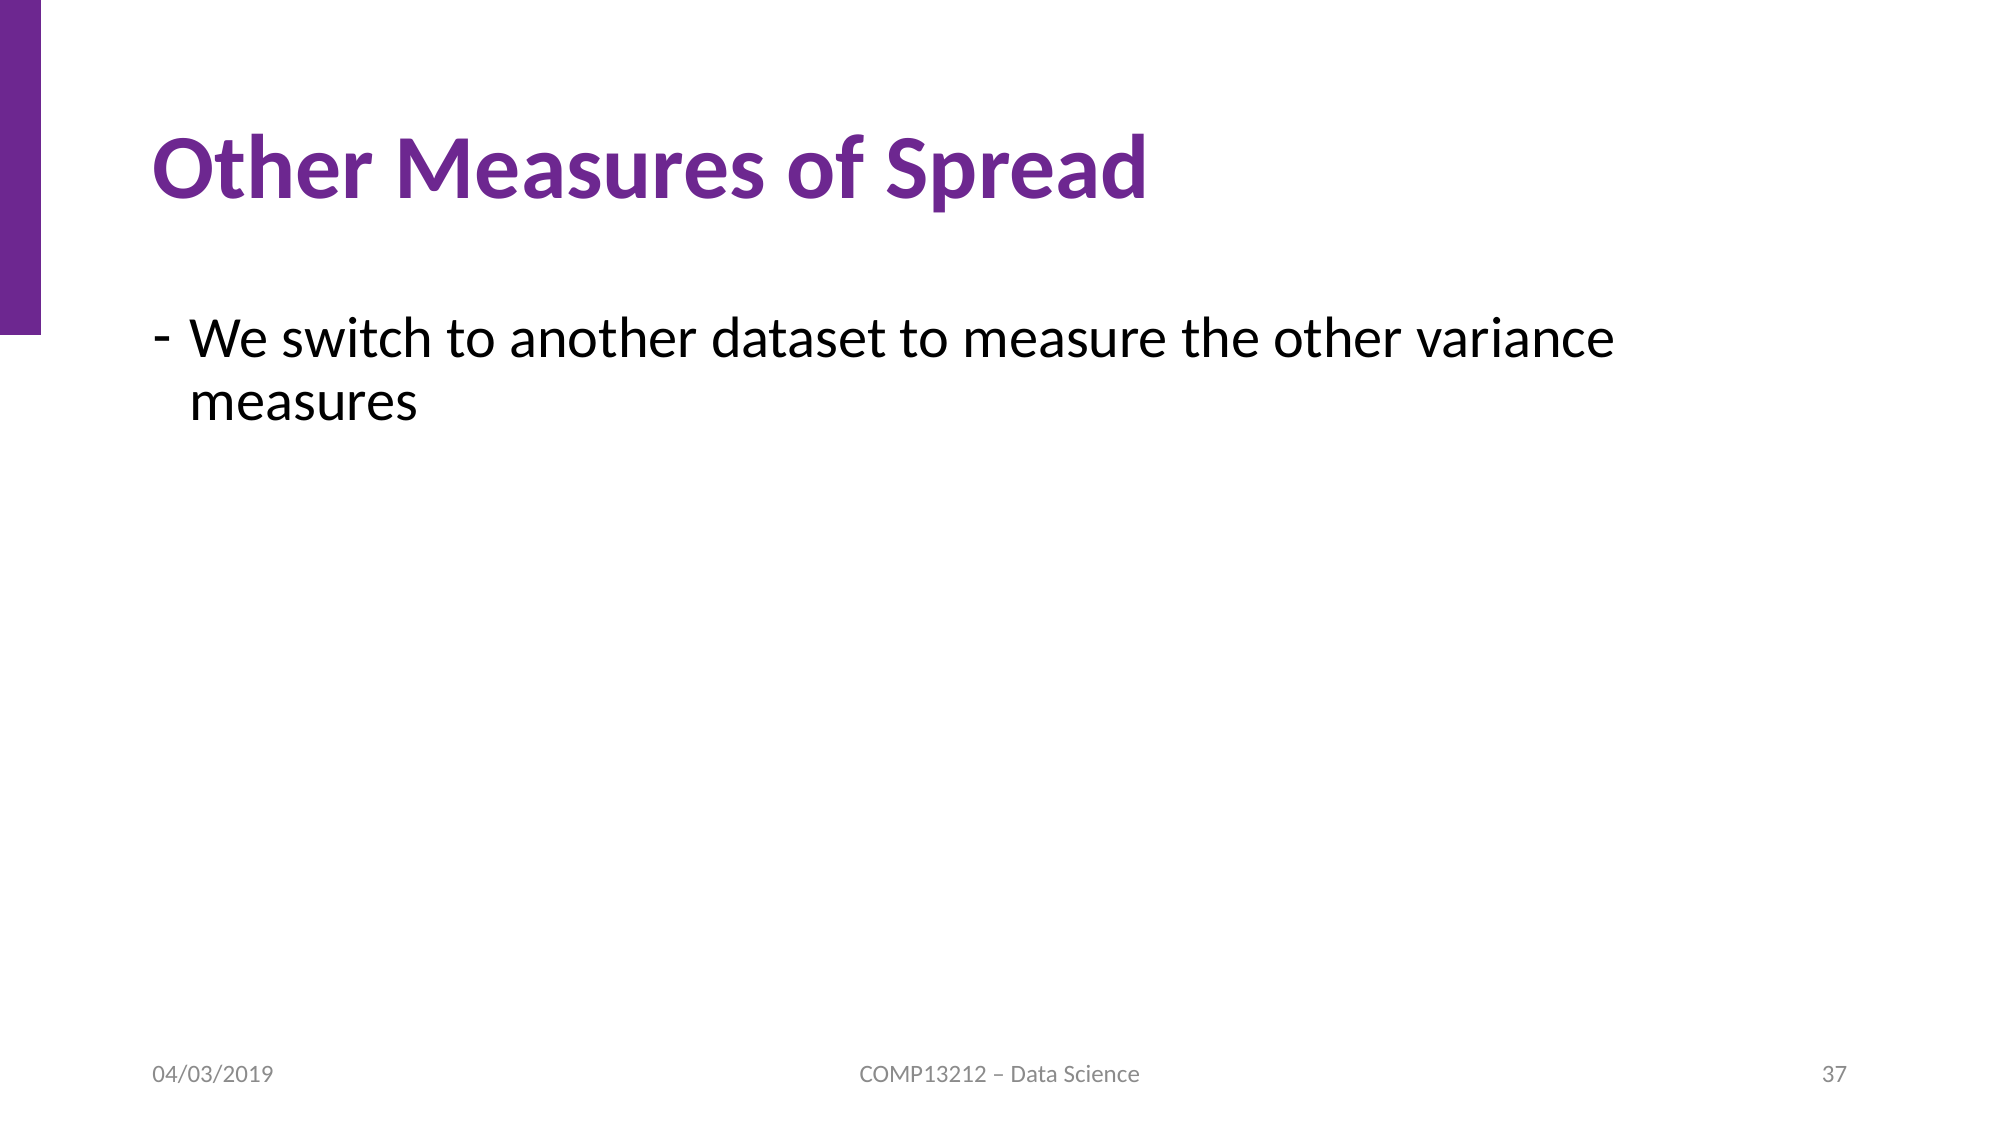

# Other Measures of Spread
We switch to another dataset to measure the other variance measures
04/03/2019
COMP13212 – Data Science
37